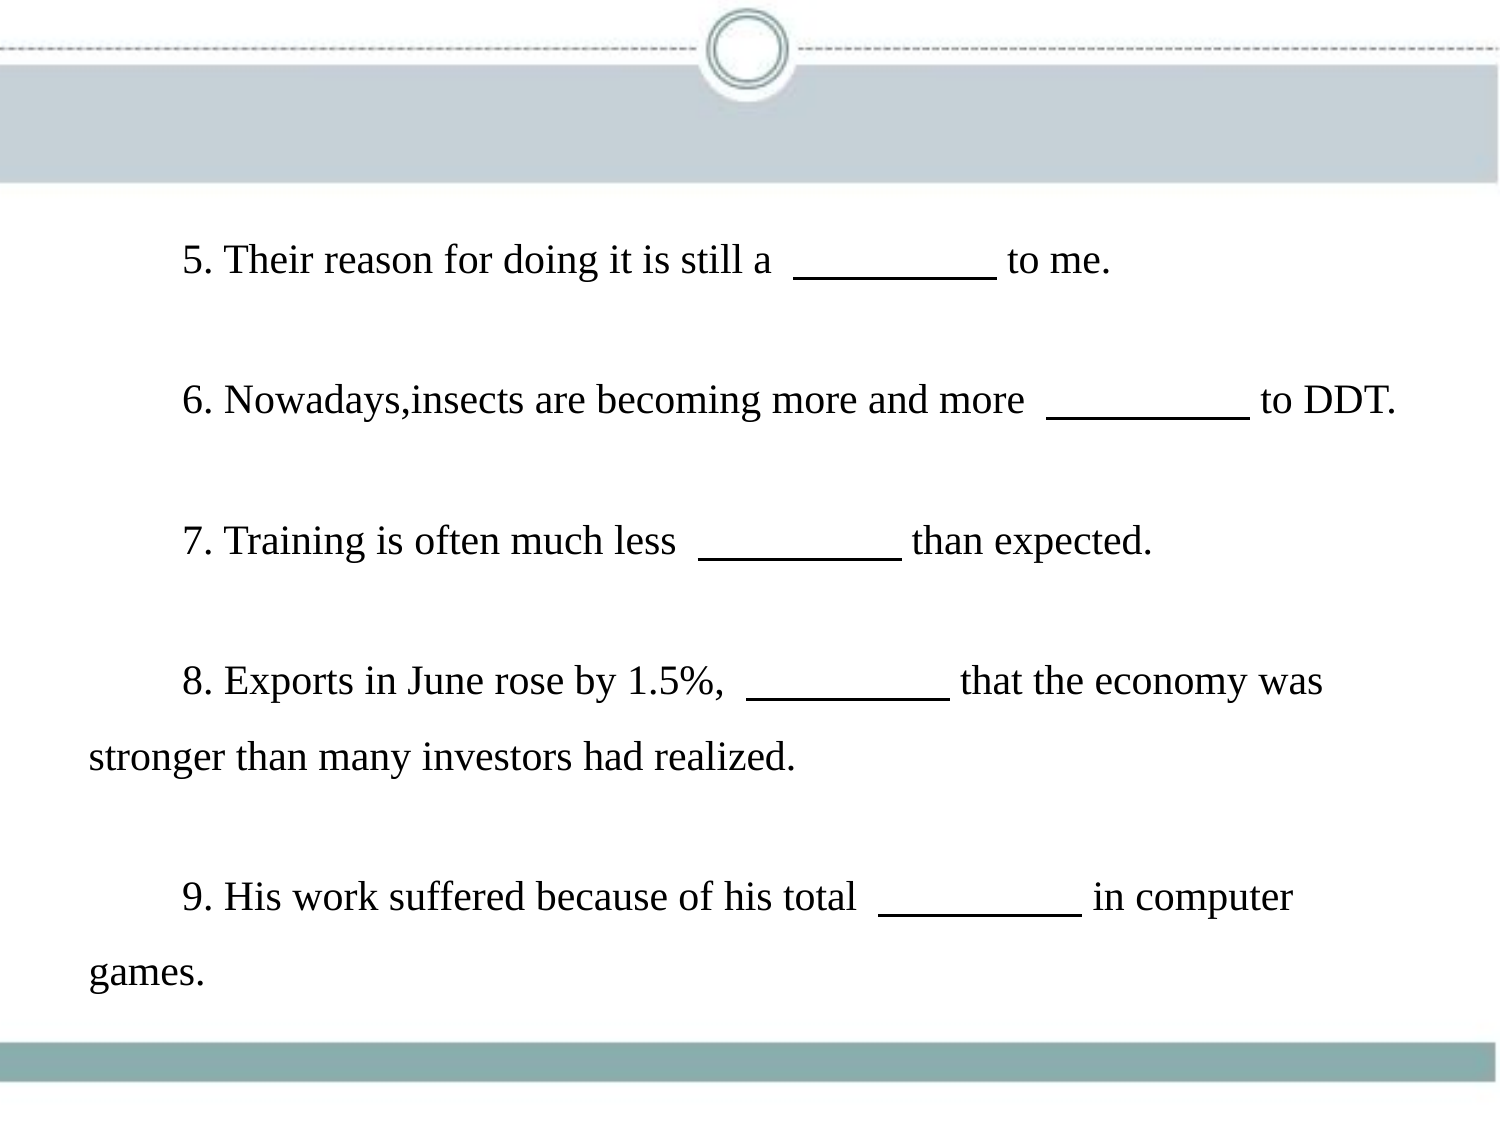

5. Their reason for doing it is still a 　　　　    to me.
　　6. Nowadays,insects are becoming more and more 　　　　    to DDT.
　　7. Training is often much less 　　　　    than expected.
　　8. Exports in June rose by 1.5%, 　　　　    that the economy was
stronger than many investors had realized.
　　9. His work suffered because of his total 　　　　    in computer
games.